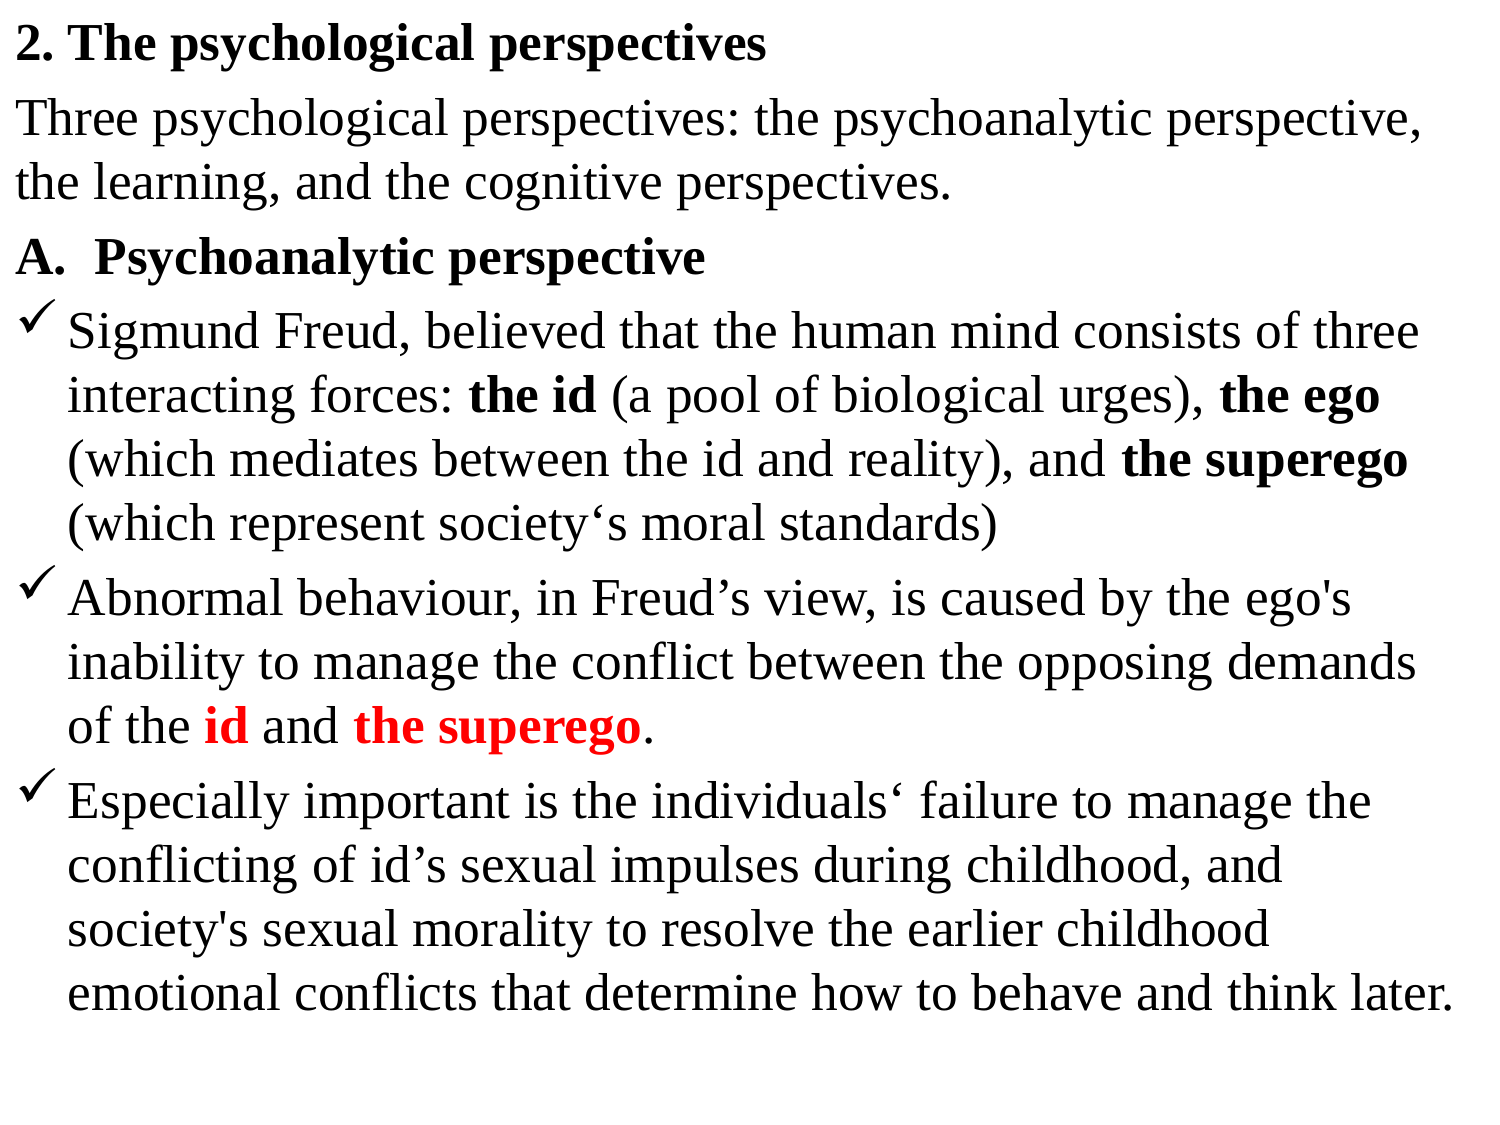

2. The psychological perspectives
Three psychological perspectives: the psychoanalytic perspective, the learning, and the cognitive perspectives.
Psychoanalytic perspective
Sigmund Freud, believed that the human mind consists of three interacting forces: the id (a pool of biological urges), the ego (which mediates between the id and reality), and the superego (which represent society‘s moral standards)
Abnormal behaviour, in Freud’s view, is caused by the ego's inability to manage the conflict between the opposing demands of the id and the superego.
Especially important is the individuals‘ failure to manage the conflicting of id’s sexual impulses during childhood, and society's sexual morality to resolve the earlier childhood emotional conflicts that determine how to behave and think later.